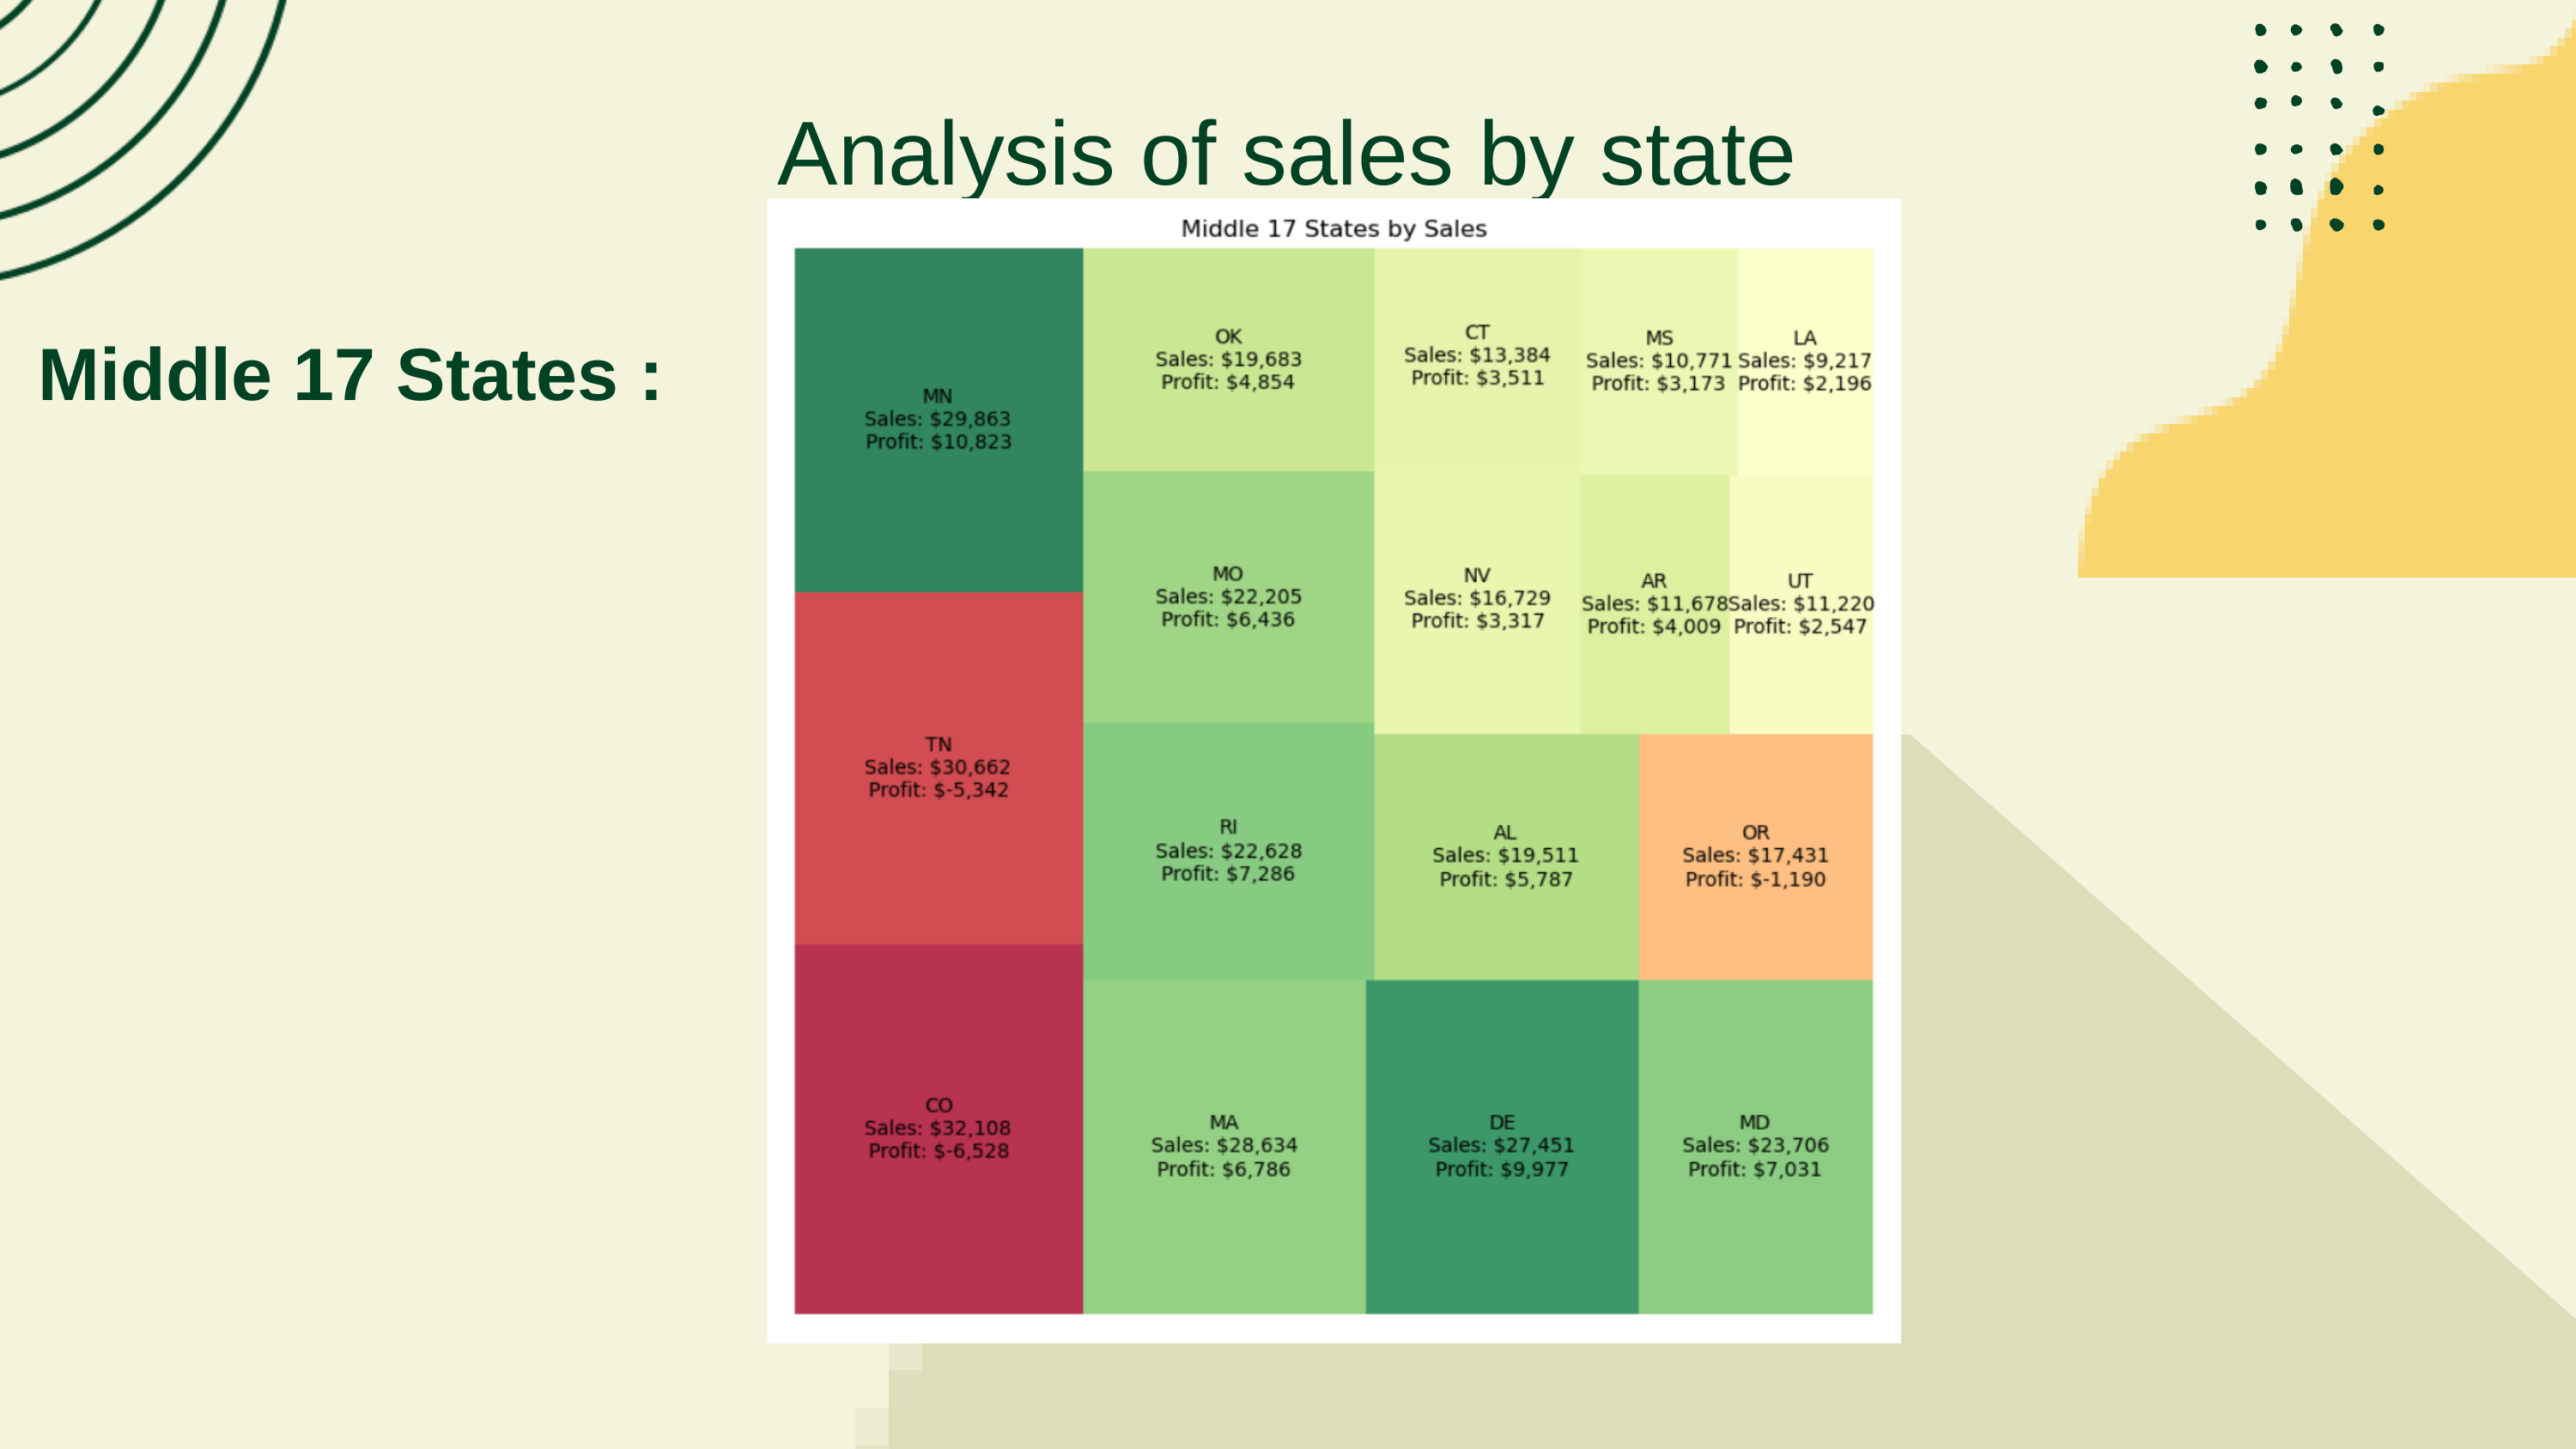

Analysis of sales by state

Middle 17 States :